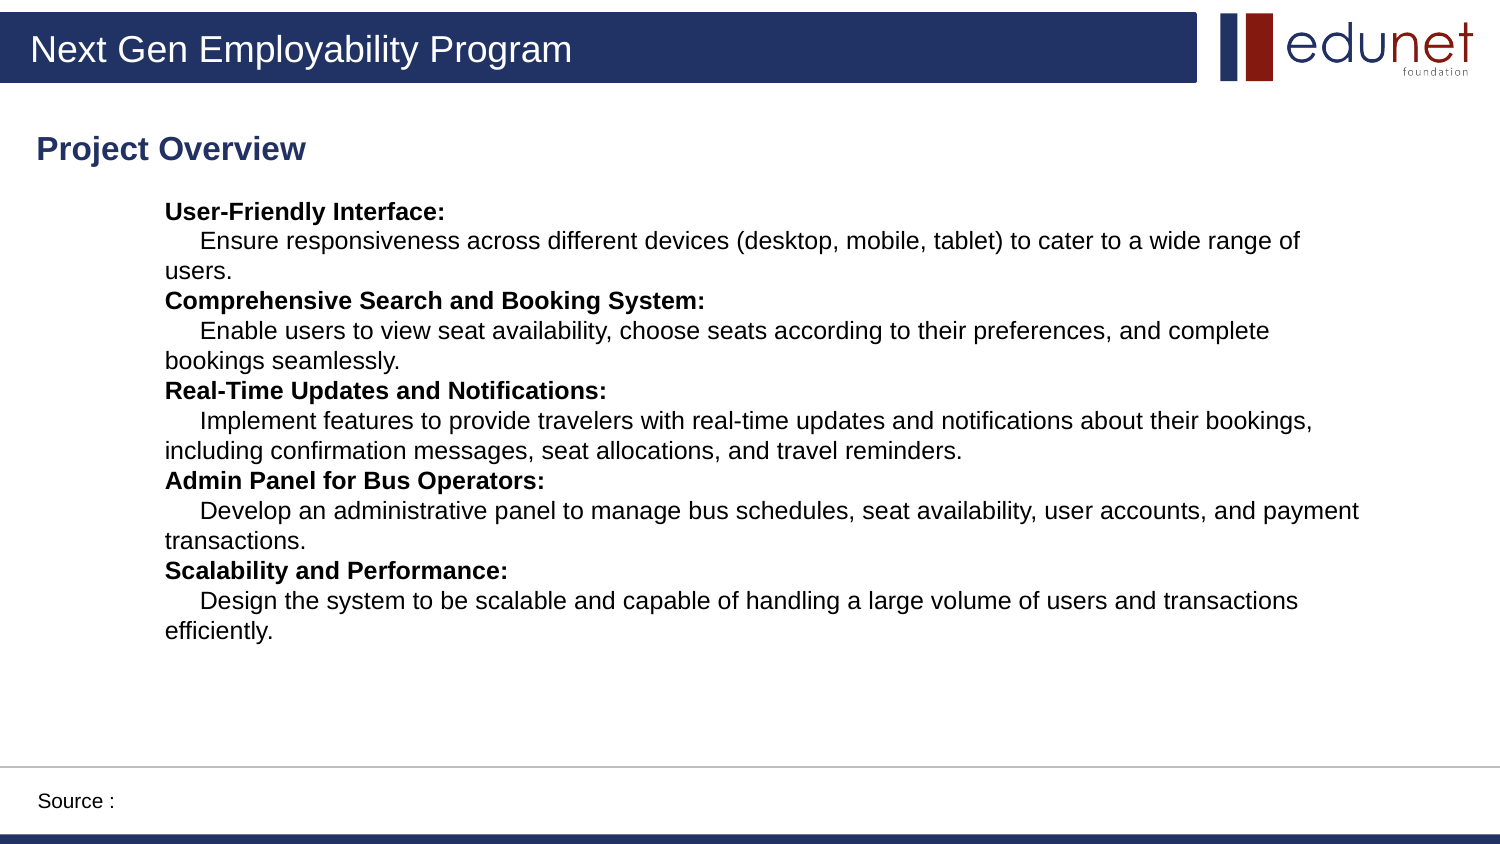

Project Overview
User-Friendly Interface:
     Ensure responsiveness across different devices (desktop, mobile, tablet) to cater to a wide range of users.
Comprehensive Search and Booking System:
     Enable users to view seat availability, choose seats according to their preferences, and complete bookings seamlessly.
Real-Time Updates and Notifications:
     Implement features to provide travelers with real-time updates and notifications about their bookings, including confirmation messages, seat allocations, and travel reminders.
Admin Panel for Bus Operators:
     Develop an administrative panel to manage bus schedules, seat availability, user accounts, and payment transactions.
Scalability and Performance:
     Design the system to be scalable and capable of handling a large volume of users and transactions efficiently.

Source :